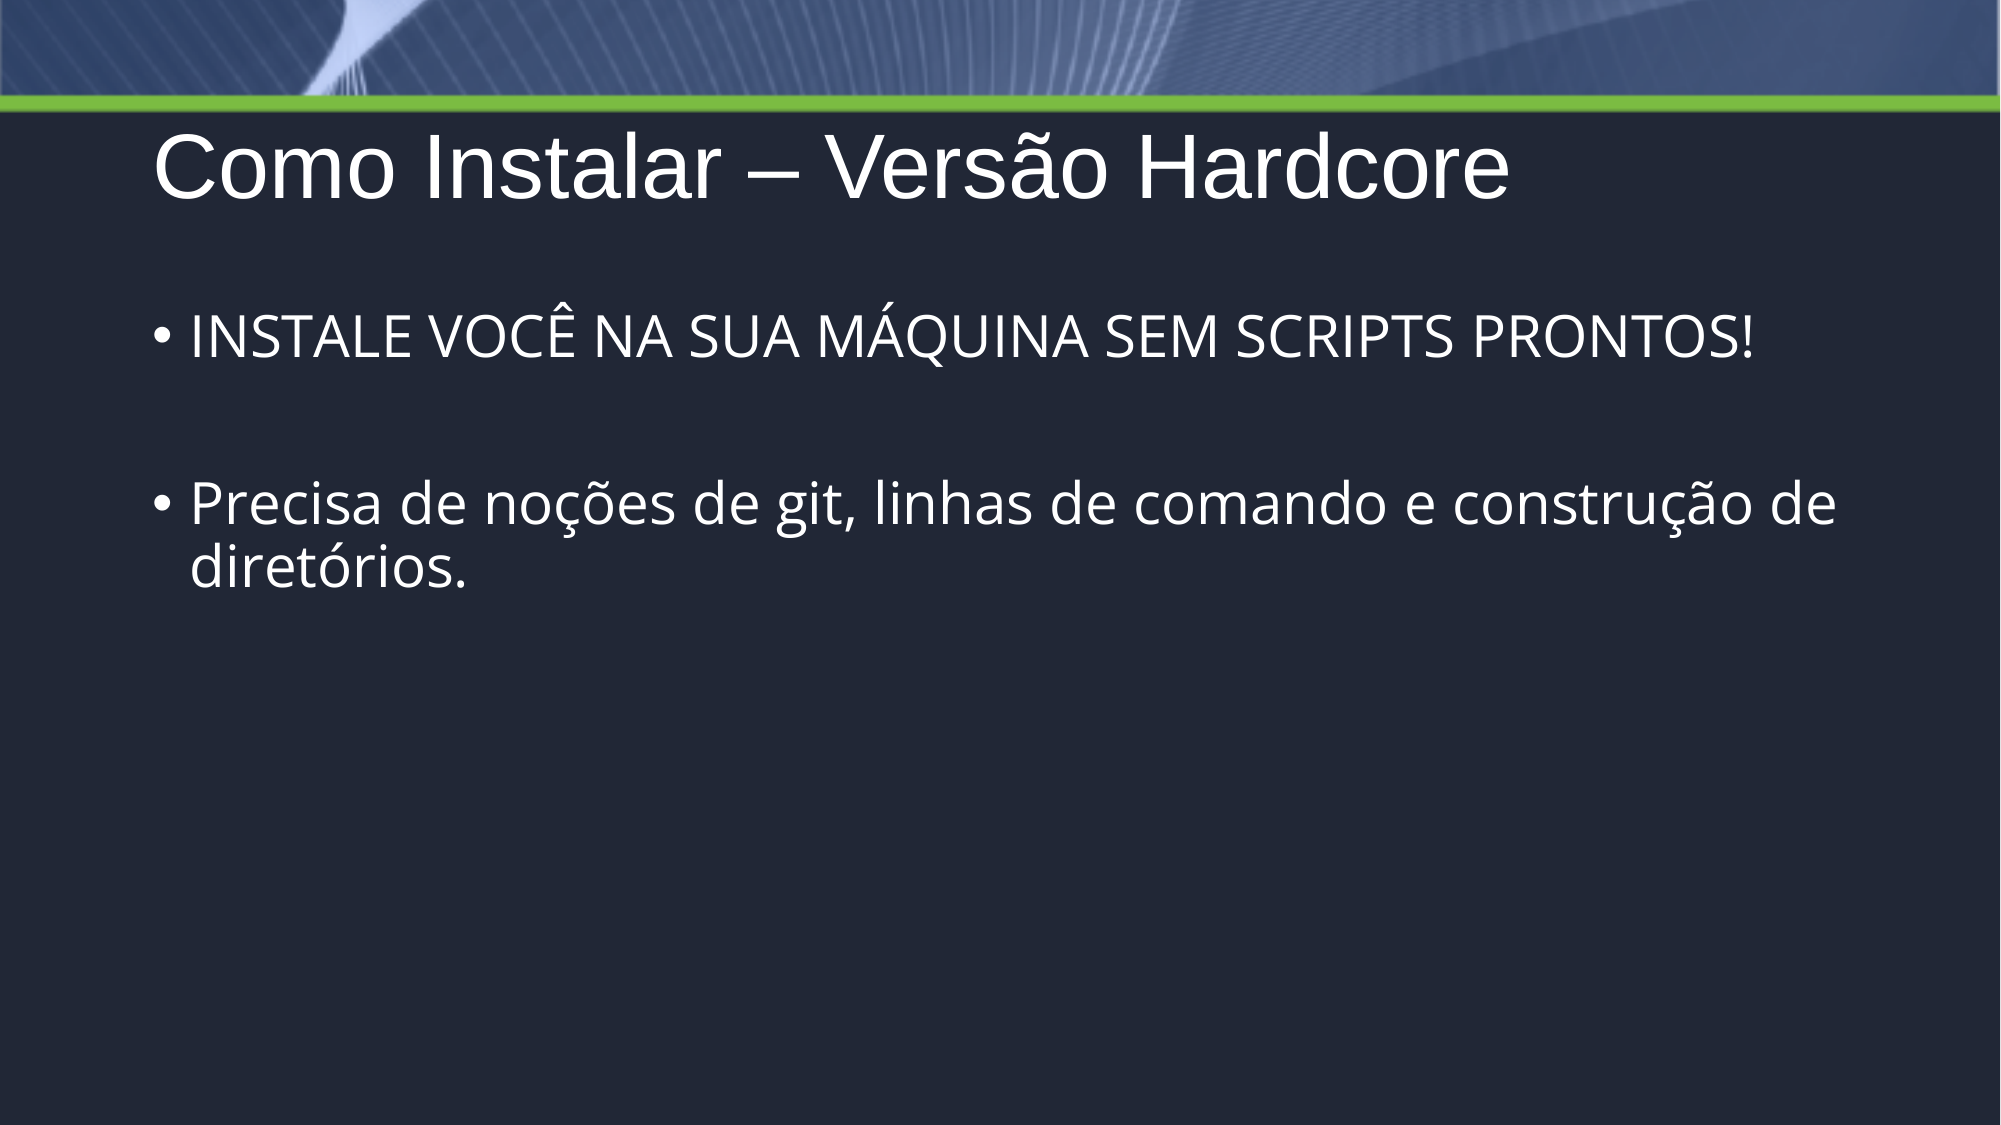

# Como Instalar – Versão Hardcore
INSTALE VOCÊ NA SUA MÁQUINA SEM SCRIPTS PRONTOS!

Precisa de noções de git, linhas de comando e construção de diretórios.